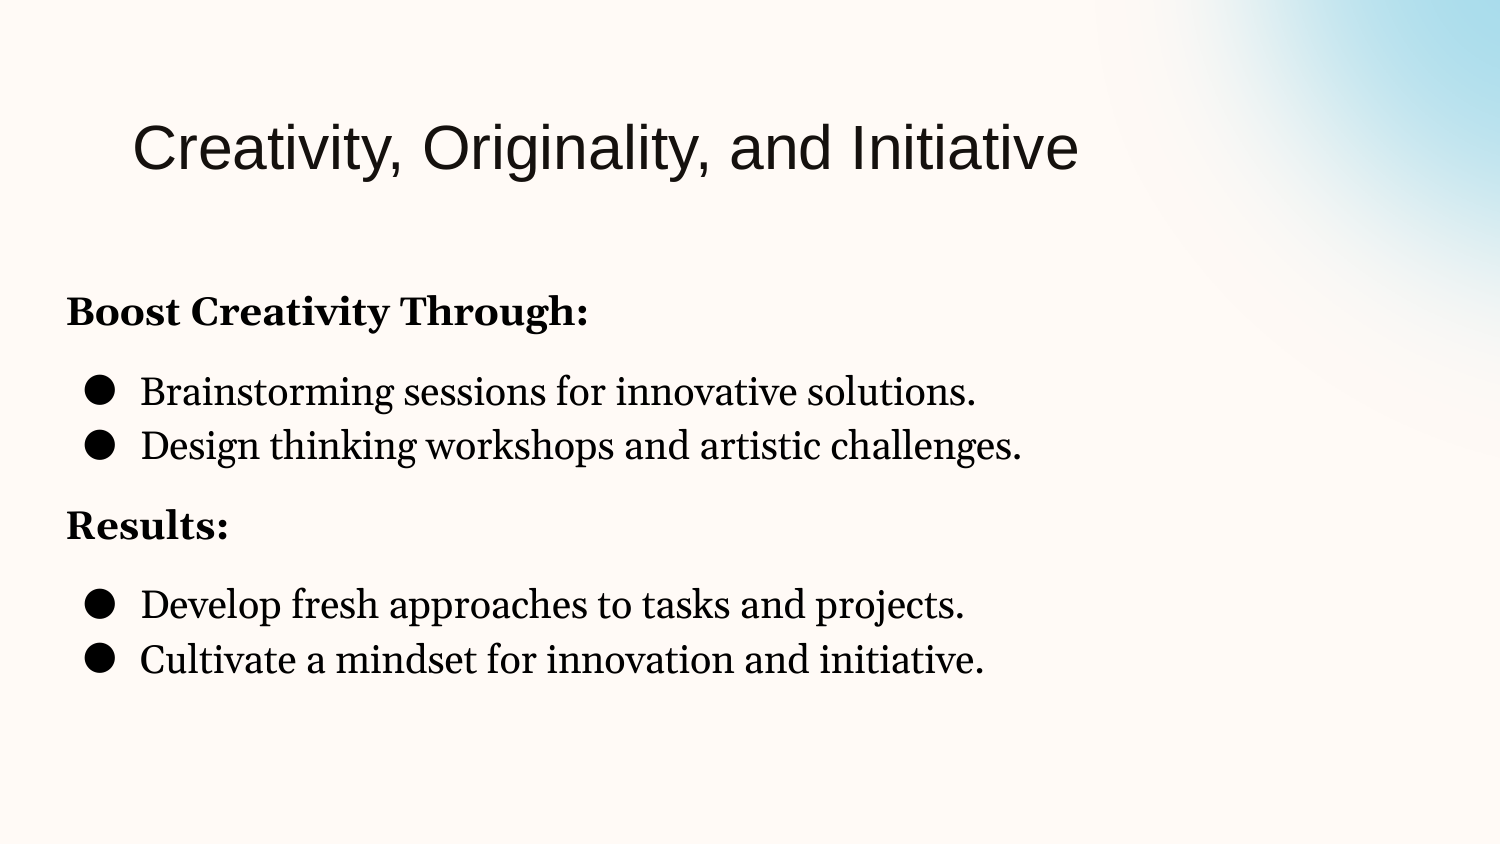

# Creativity, Originality, and Initiative
Boost Creativity Through:
Brainstorming sessions for innovative solutions.
Design thinking workshops and artistic challenges.
Results:
Develop fresh approaches to tasks and projects.
Cultivate a mindset for innovation and initiative.